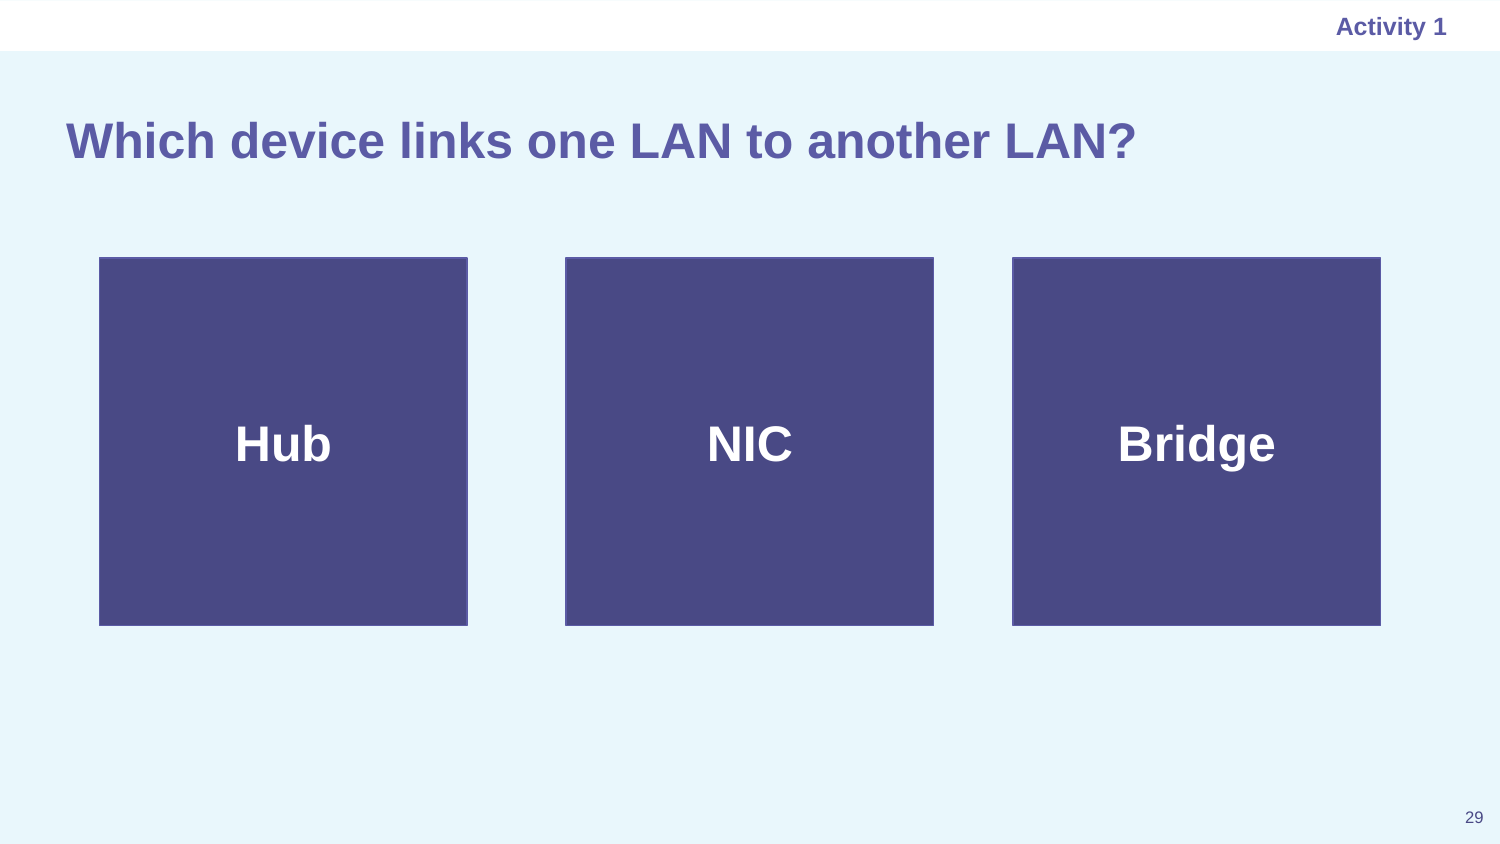

Activity 1
# Which device links one LAN to another LAN?
Hub
NIC
Bridge

29